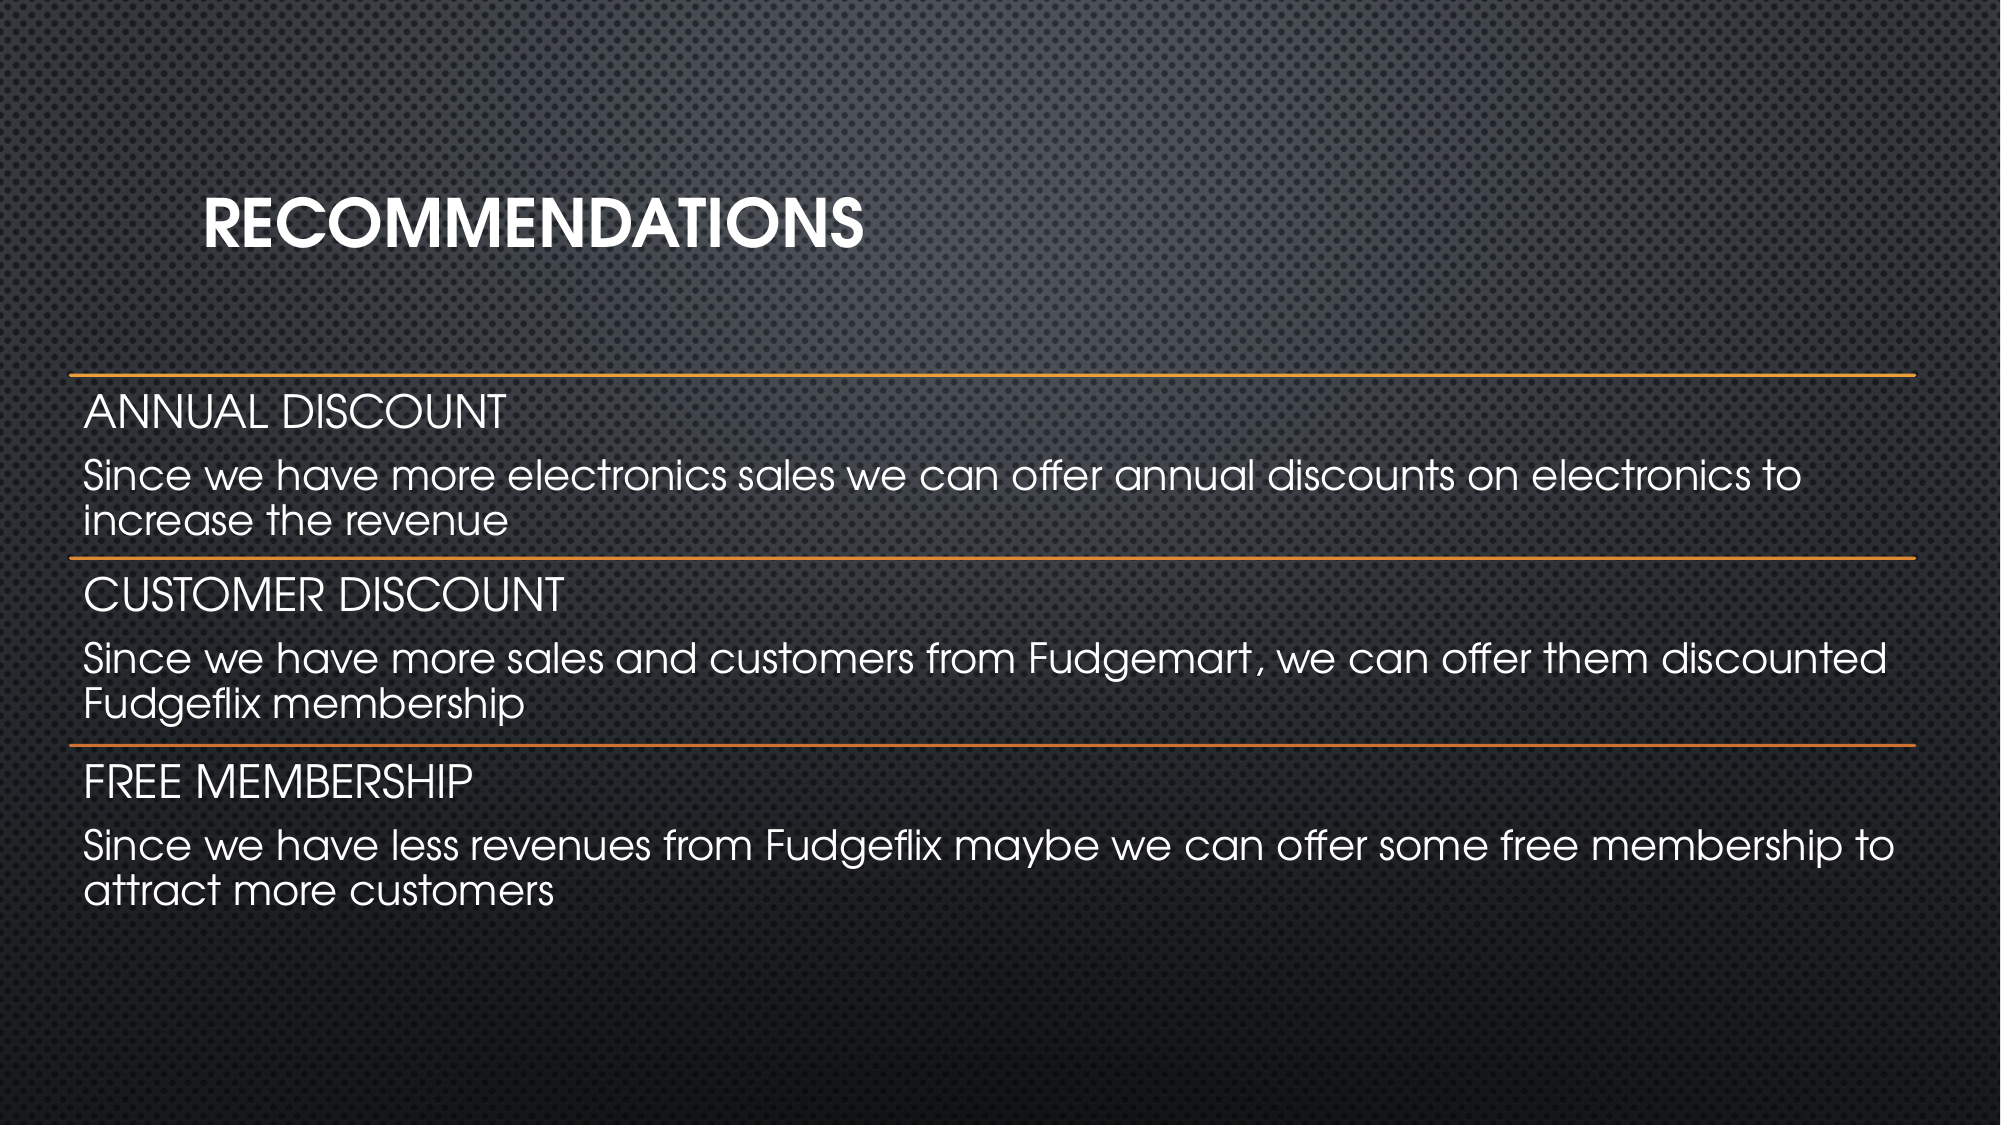

# Recommendations
ANNUAL DISCOUNT
Since we have more electronics sales we can offer annual discounts on electronics to increase the revenue
CUSTOMER DISCOUNT
Since we have more sales and customers from Fudgemart, we can offer them discounted Fudgeflix membership
FREE MEMBERSHIP
Since we have less revenues from Fudgeflix maybe we can offer some free membership to attract more customers